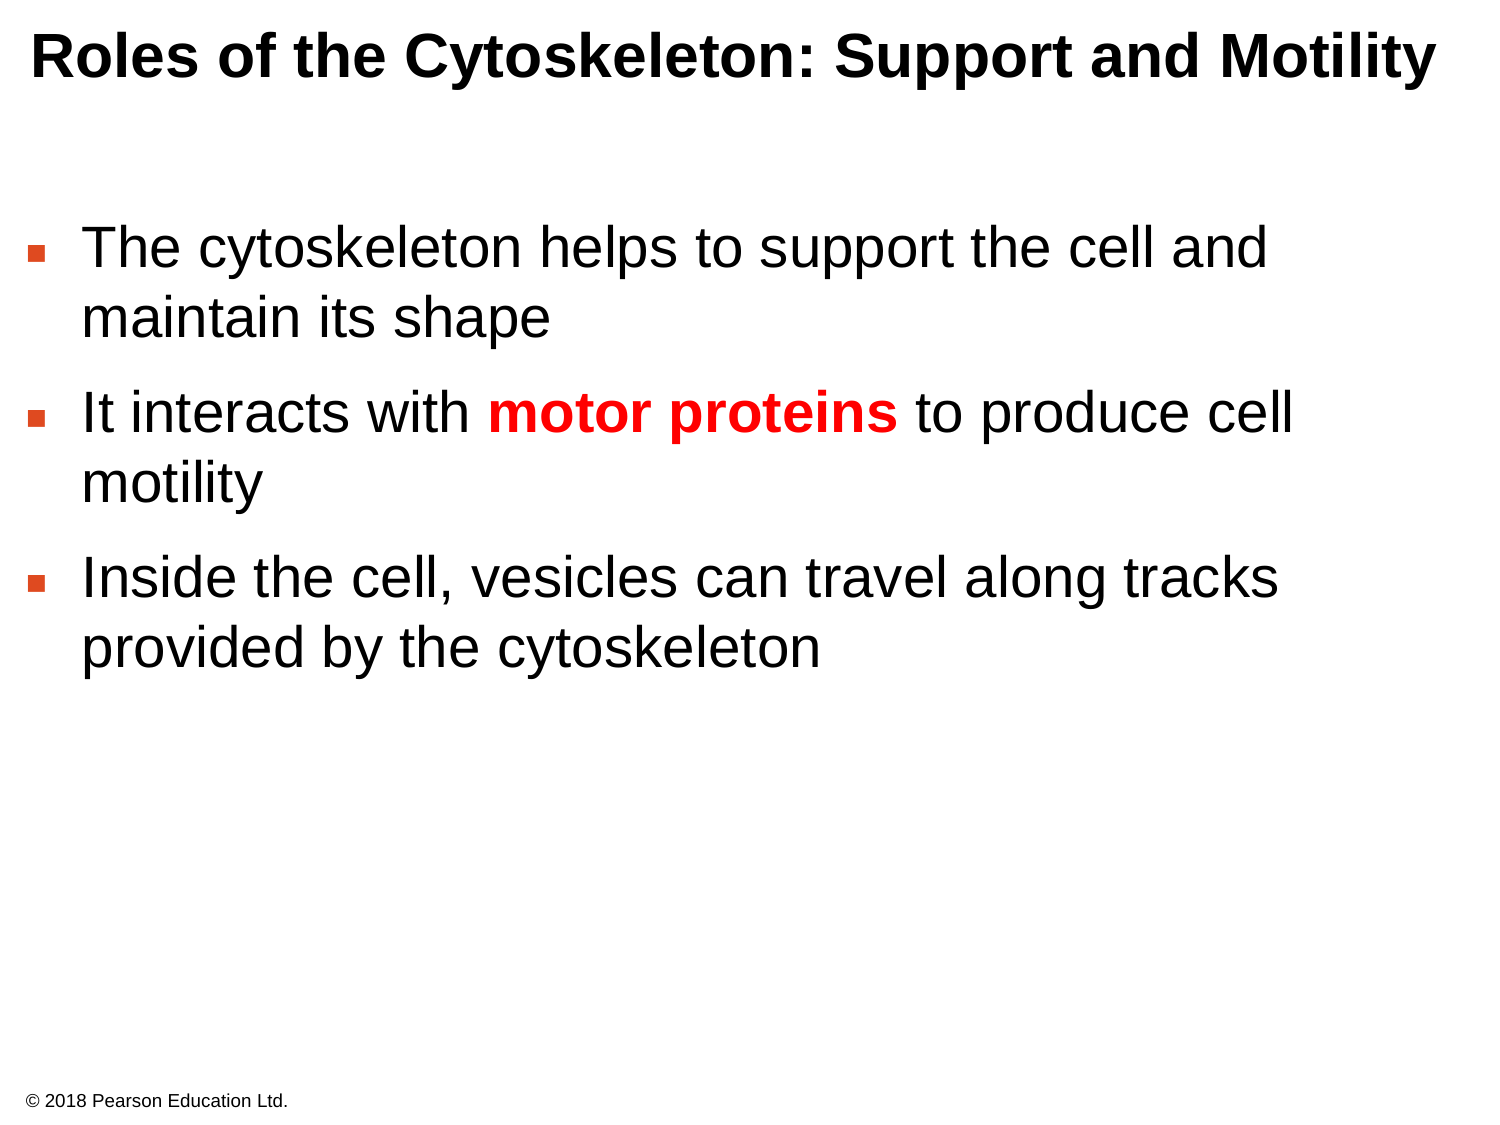

# Roles of the Cytoskeleton: Support and Motility
The cytoskeleton helps to support the cell and maintain its shape
It interacts with motor proteins to produce cell motility
Inside the cell, vesicles can travel along tracks provided by the cytoskeleton
© 2018 Pearson Education Ltd.